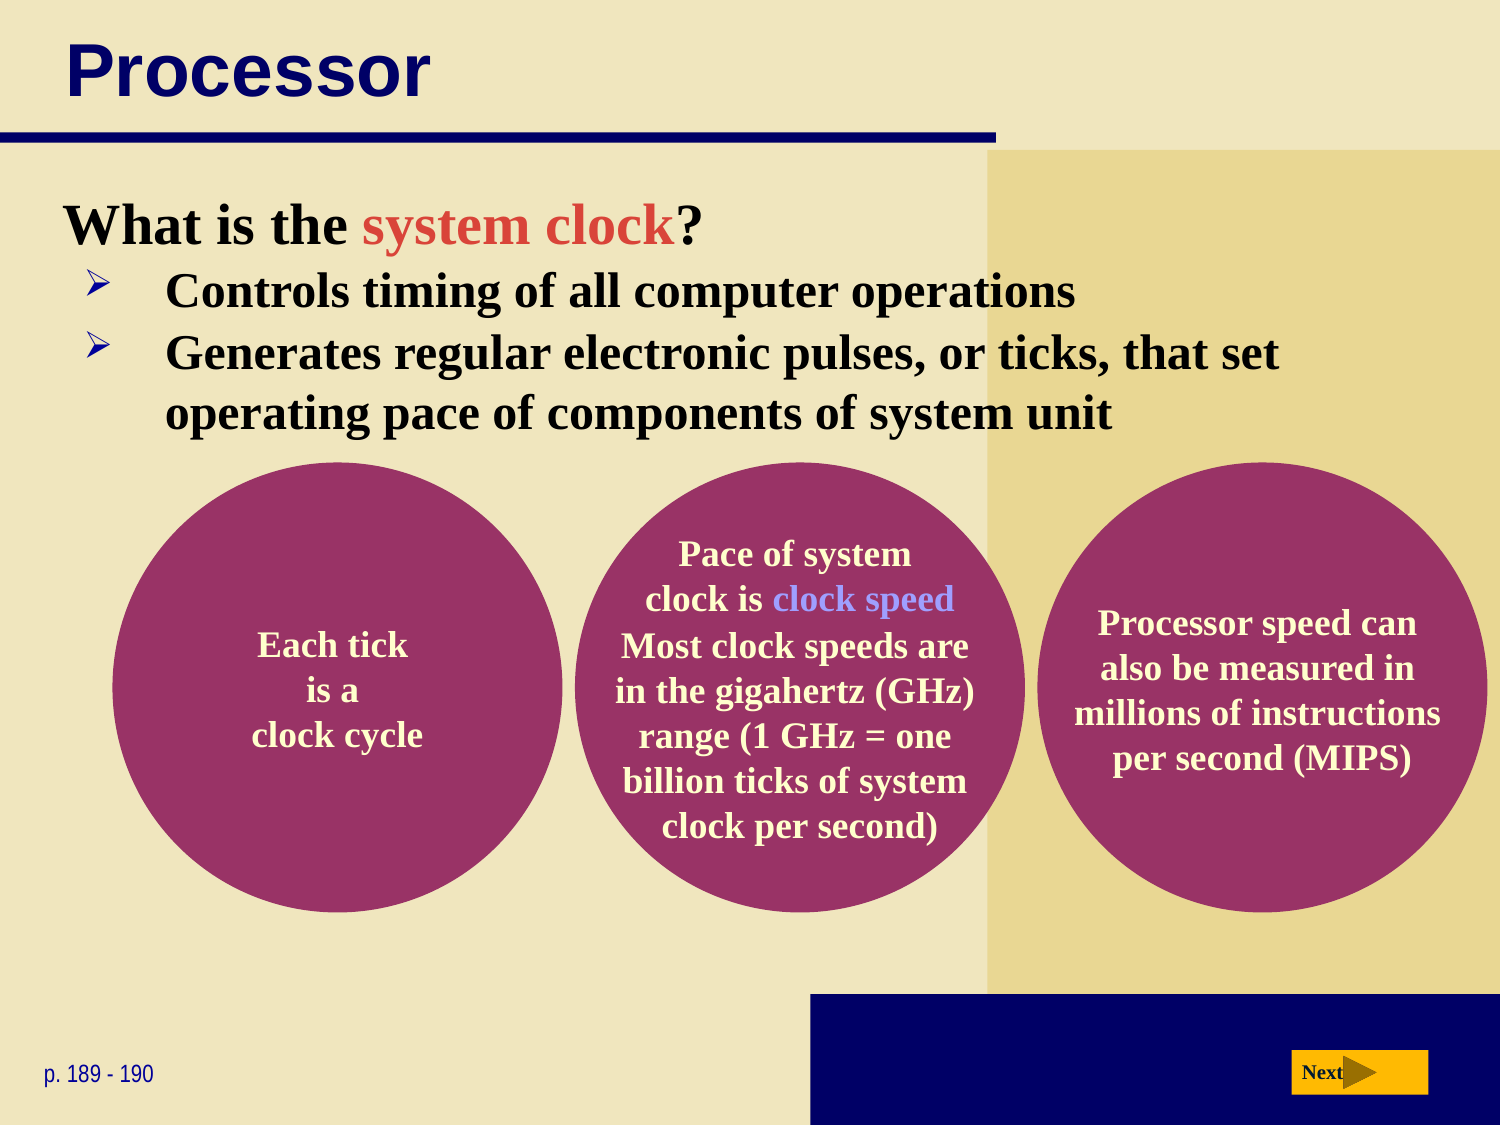

# Processor
What is the system clock?
Controls timing of all computer operations
Generates regular electronic pulses, or ticks, that set operating pace of components of system unit
Each tick
is a
clock cycle
Pace of system
clock is clock speed
Most clock speeds are
in the gigahertz (GHz)
range (1 GHz = one
billion ticks of system
clock per second)
Processor speed can
also be measured in
millions of instructions
per second (MIPS)
p. 189 - 190

Next